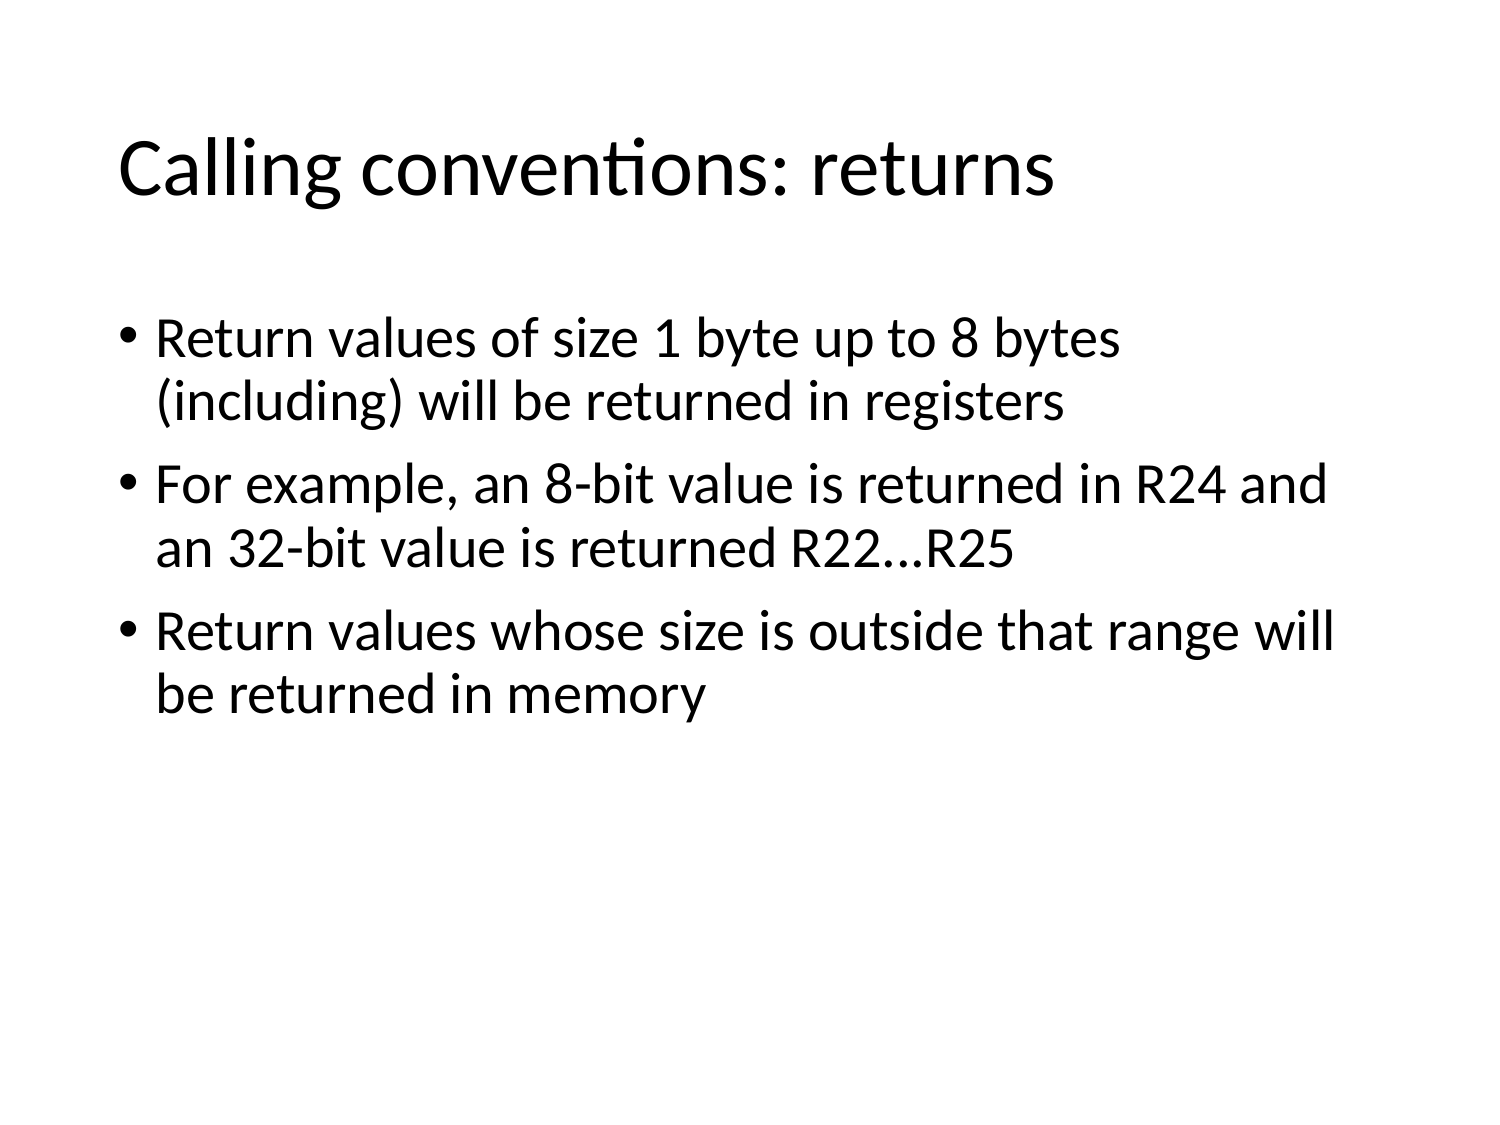

# Calling conventions: returns
Return values of size 1 byte up to 8 bytes (including) will be returned in registers
For example, an 8-bit value is returned in R24 and an 32-bit value is returned R22...R25
Return values whose size is outside that range will be returned in memory